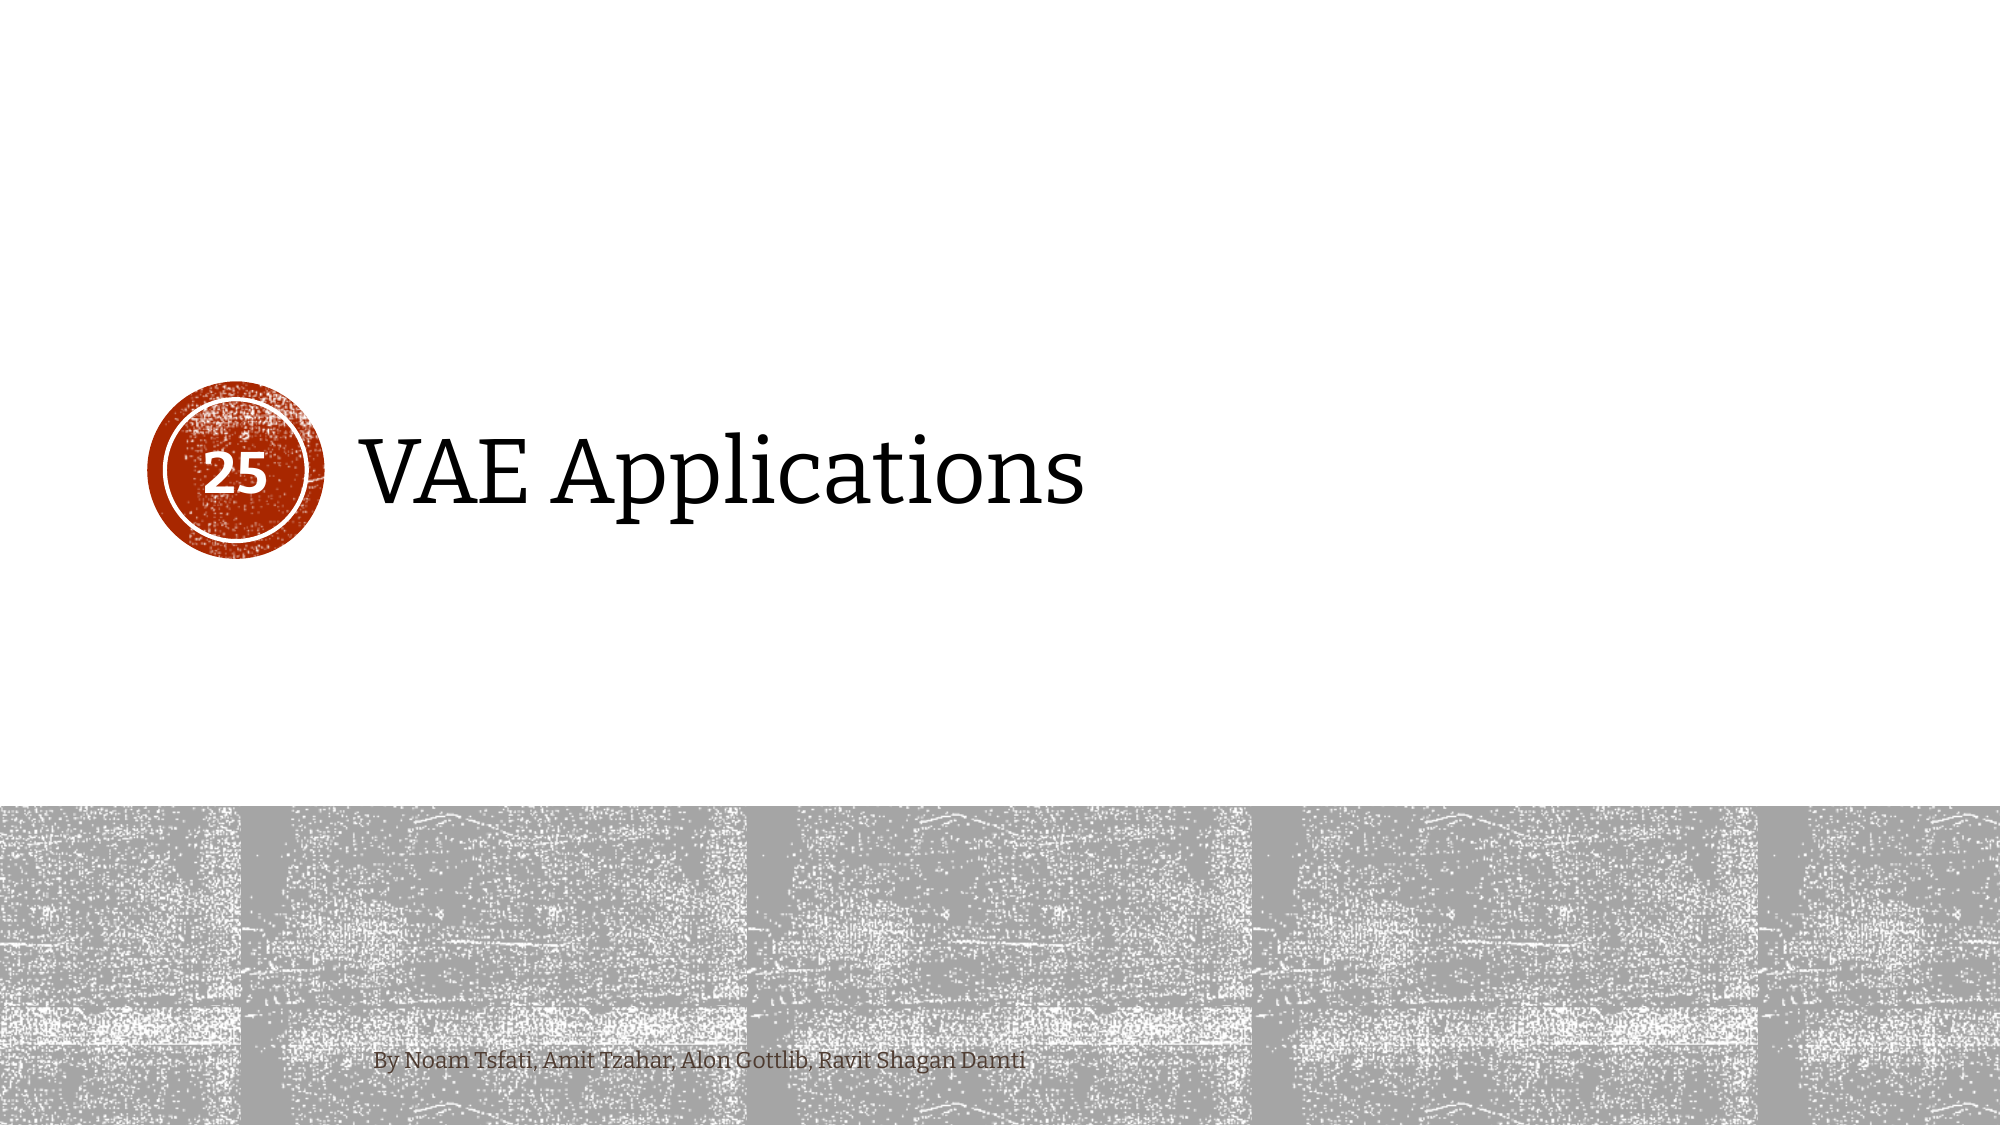

25
# VAE Applications
By Noam Tsfati, Amit Tzahar, Alon Gottlib, Ravit Shagan Damti